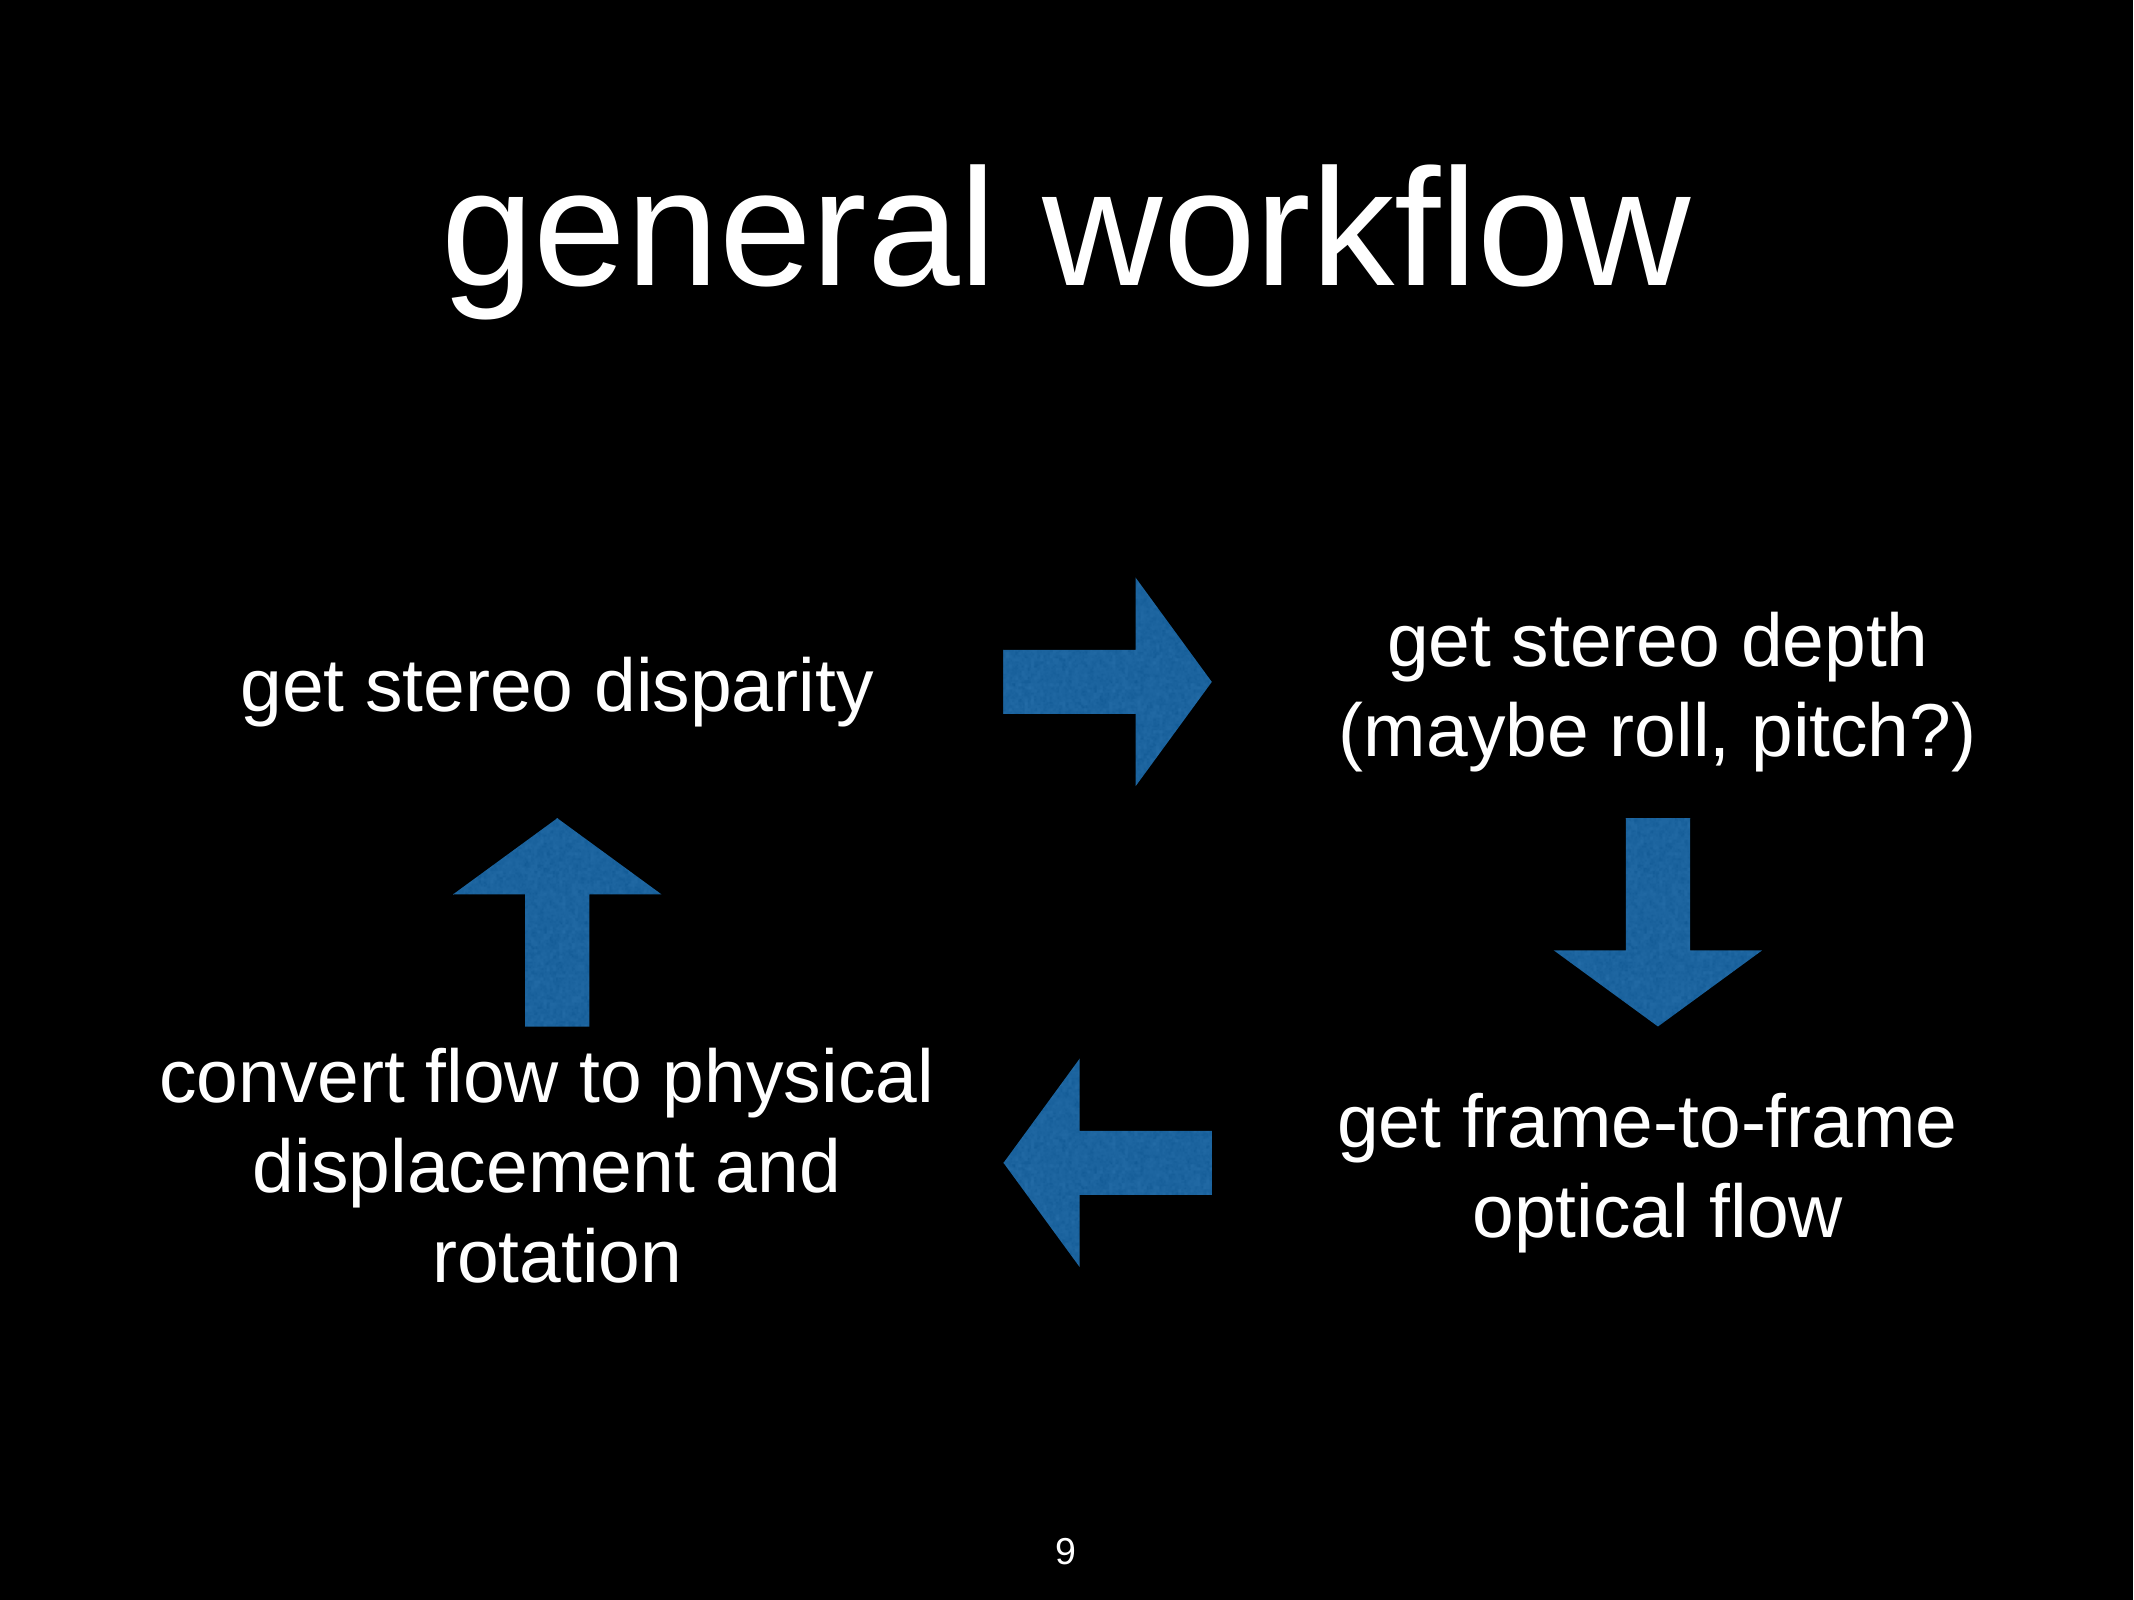

# general workflow

get stereo depth
(maybe roll, pitch?)
get stereo disparity

convert flow to physical
displacement and
rotation

get frame-to-frame
optical flow
9